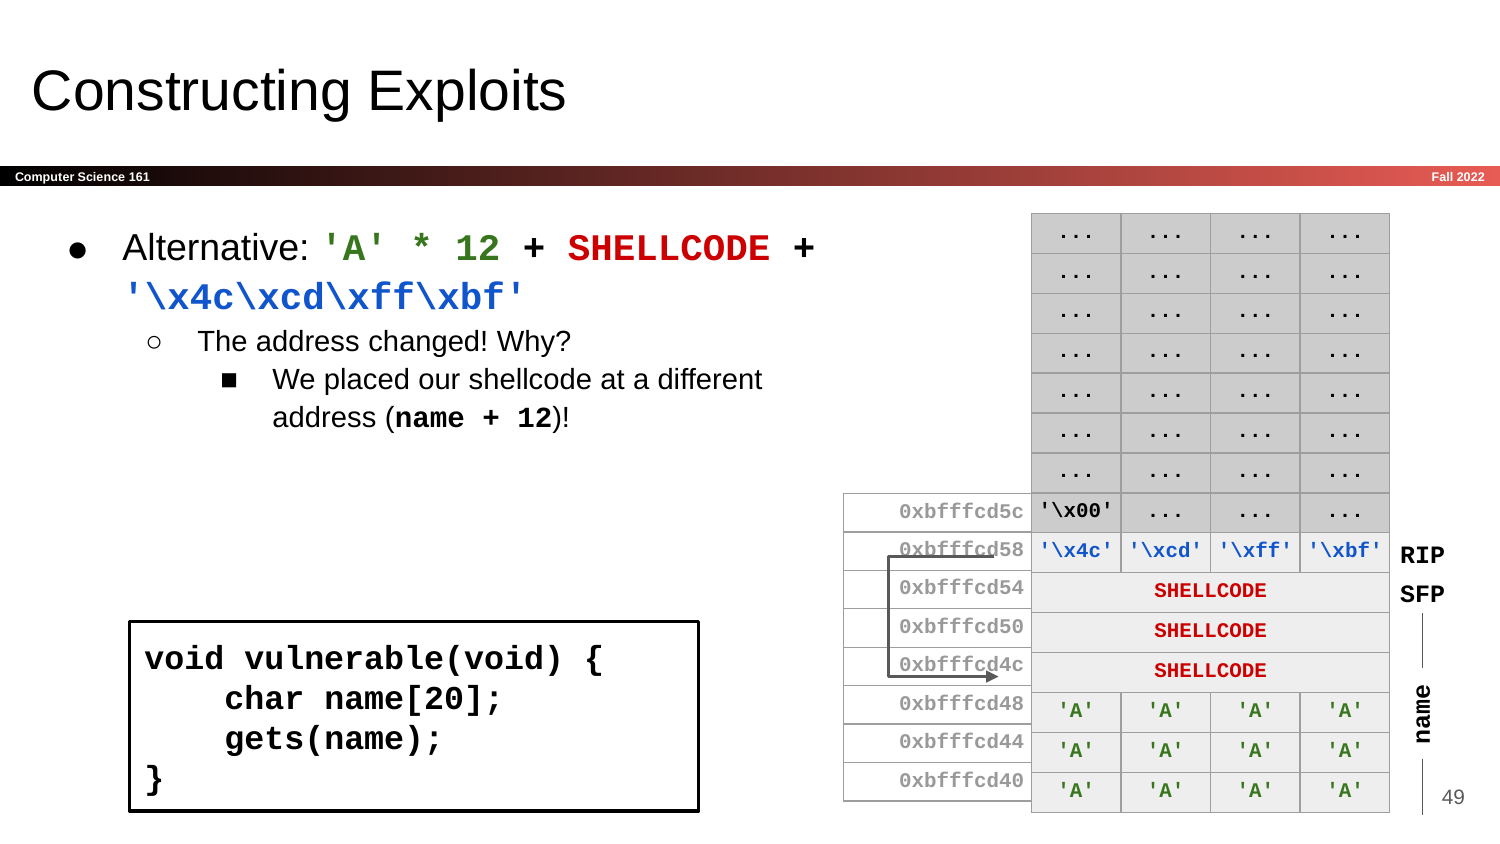

# Constructing Exploits
Alternative: 'A' * 12 + SHELLCODE + '\x4c\xcd\xff\xbf'
The address changed! Why?
We placed our shellcode at a different address (name + 12)!
| ... | ... | ... | ... |
| --- | --- | --- | --- |
| ... | ... | ... | ... |
| ... | ... | ... | ... |
| ... | ... | ... | ... |
| ... | ... | ... | ... |
| ... | ... | ... | ... |
| ... | ... | ... | ... |
| '\x00' | ... | ... | ... |
| '\x4c' | '\xcd' | '\xff' | '\xbf' |
| SHELLCODE |  |  |  |
| SHELLCODE |  |  |  |
| SHELLCODE |  |  |  |
| 'A' | 'A' | 'A' | 'A' |
| 'A' | 'A' | 'A' | 'A' |
| 'A' | 'A' | 'A' | 'A' |
| 0xbfffcd5c |  |  |  |
| --- | --- | --- | --- |
| 0xbfffcd58 |  |  |  |
| 0xbfffcd54 |  |  |  |
| 0xbfffcd50 |  |  |  |
| 0xbfffcd4c |  |  |  |
| 0xbfffcd48 |  |  |  |
| 0xbfffcd44 |  |  |  |
| 0xbfffcd40 |  |  |  |
RIP

SFP
void vulnerable(void) {
    char name[20];
    gets(name);
}
name
49